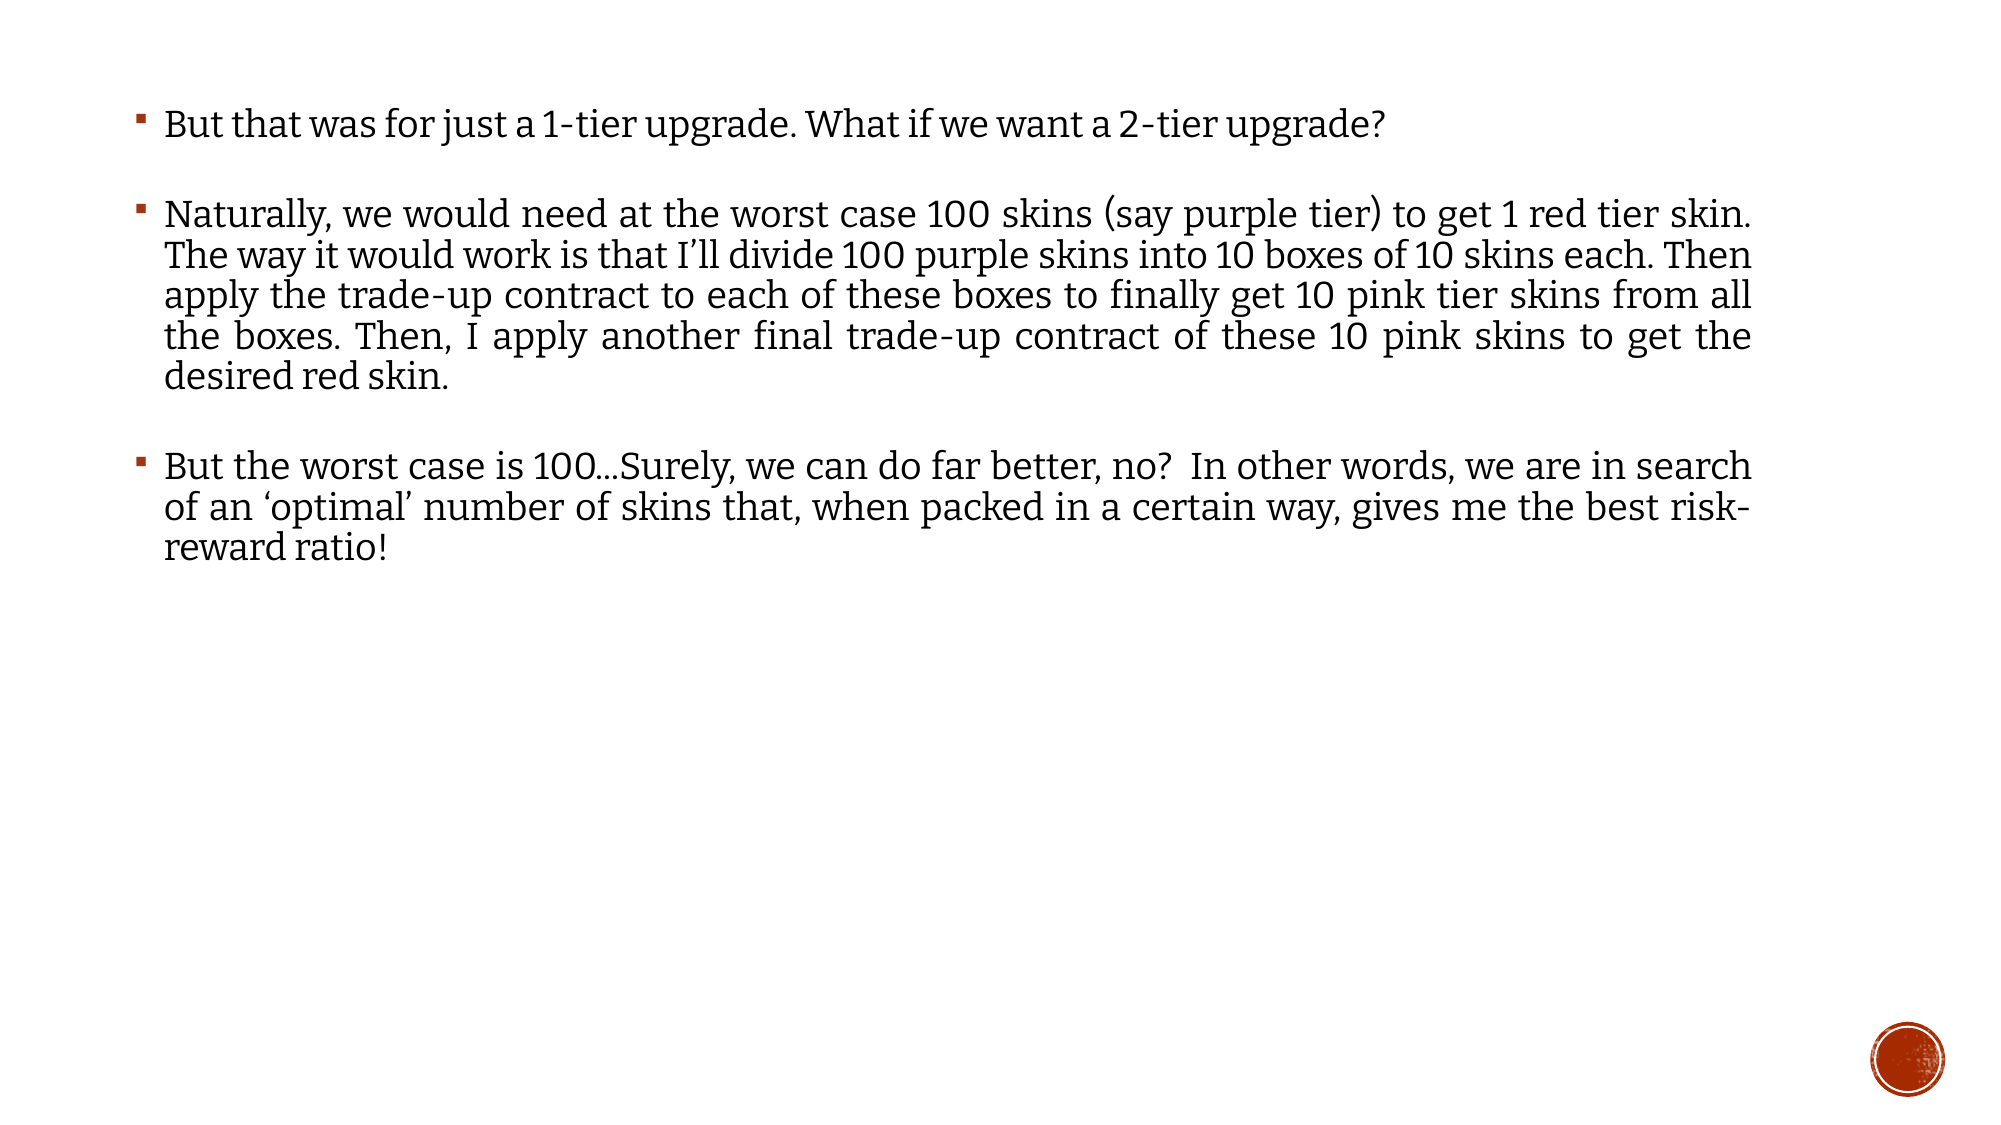

But that was for just a 1-tier upgrade. What if we want a 2-tier upgrade?
Naturally, we would need at the worst case 100 skins (say purple tier) to get 1 red tier skin. The way it would work is that I’ll divide 100 purple skins into 10 boxes of 10 skins each. Then apply the trade-up contract to each of these boxes to finally get 10 pink tier skins from all the boxes. Then, I apply another final trade-up contract of these 10 pink skins to get the desired red skin.
But the worst case is 100...Surely, we can do far better, no?  In other words, we are in search of an ‘optimal’ number of skins that, when packed in a certain way, gives me the best risk-reward ratio!